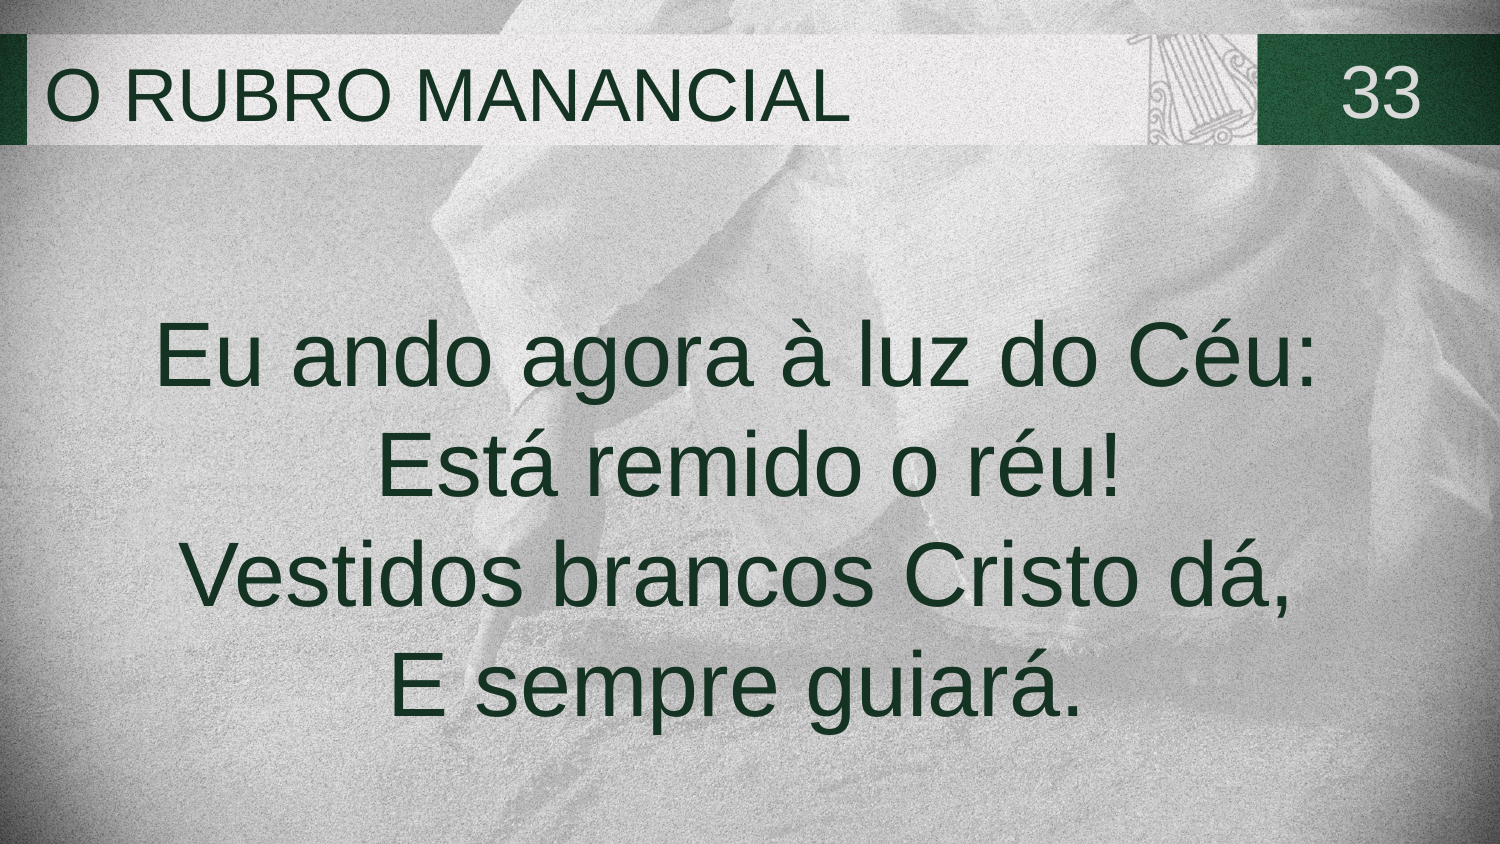

# O RUBRO MANANCIAL
33
Eu ando agora à luz do Céu:
Está remido o réu!
Vestidos brancos Cristo dá,
E sempre guiará.